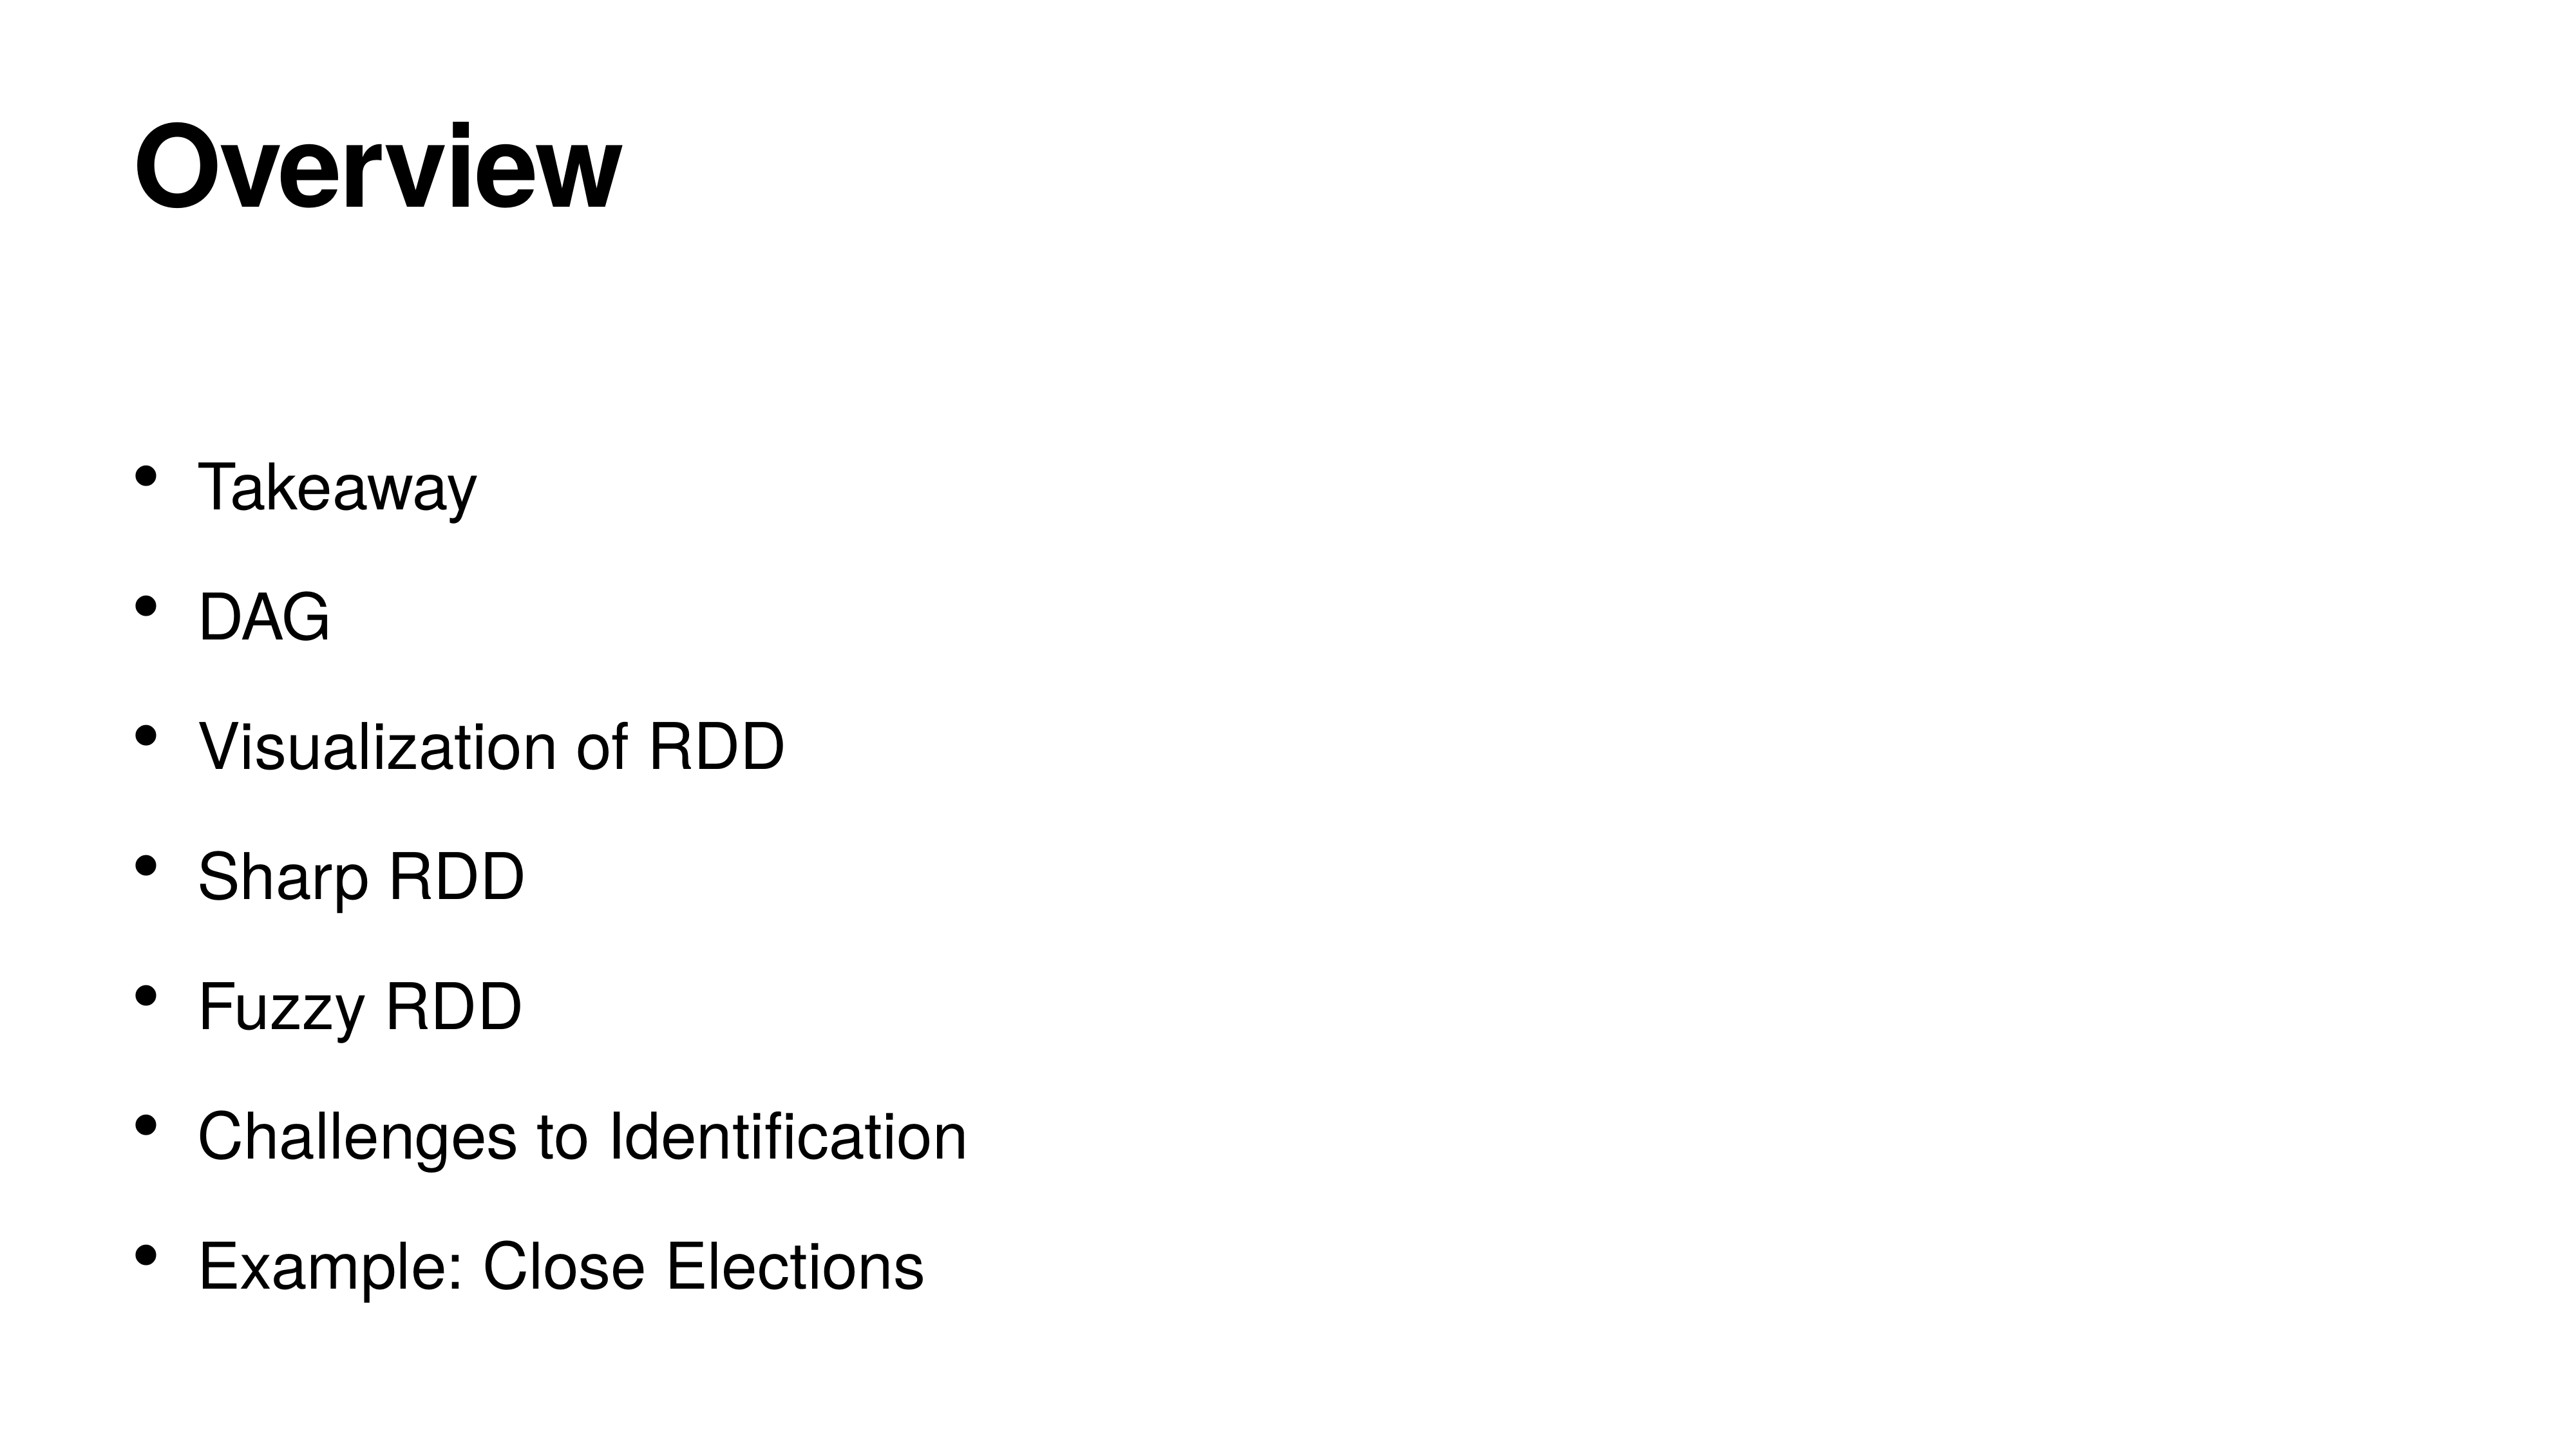

# Overview
Takeaway
DAG
Visualization of RDD
Sharp RDD
Fuzzy RDD
Challenges to Identification
Example: Close Elections